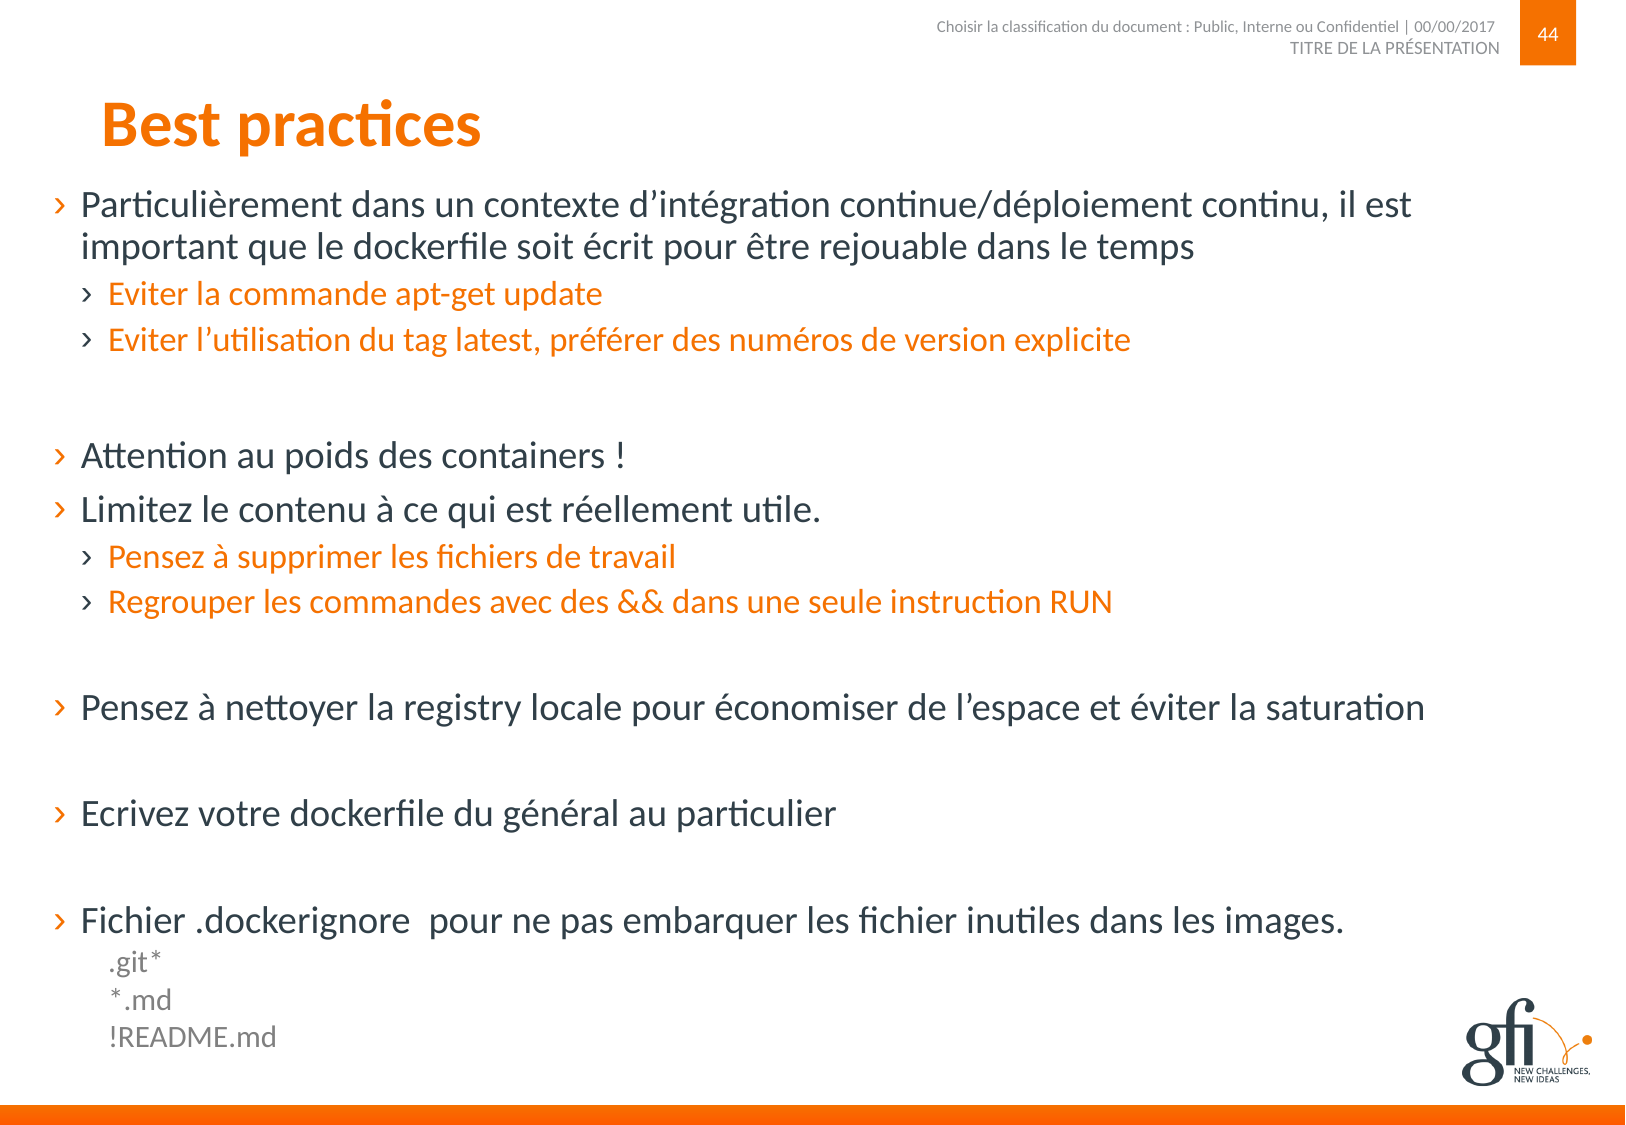

44
TITRE DE LA PRÉSENTATION
Choisir la classification du document : Public, Interne ou Confidentiel | 00/00/2017
# Best practices
Particulièrement dans un contexte d’intégration continue/déploiement continu, il est important que le dockerfile soit écrit pour être rejouable dans le temps
Eviter la commande apt-get update
Eviter l’utilisation du tag latest, préférer des numéros de version explicite

Attention au poids des containers !
Limitez le contenu à ce qui est réellement utile.
Pensez à supprimer les fichiers de travail
Regrouper les commandes avec des && dans une seule instruction RUN

Pensez à nettoyer la registry locale pour économiser de l’espace et éviter la saturation

Ecrivez votre dockerfile du général au particulier

Fichier .dockerignore  pour ne pas embarquer les fichier inutiles dans les images.
.git*
*.md
!README.md